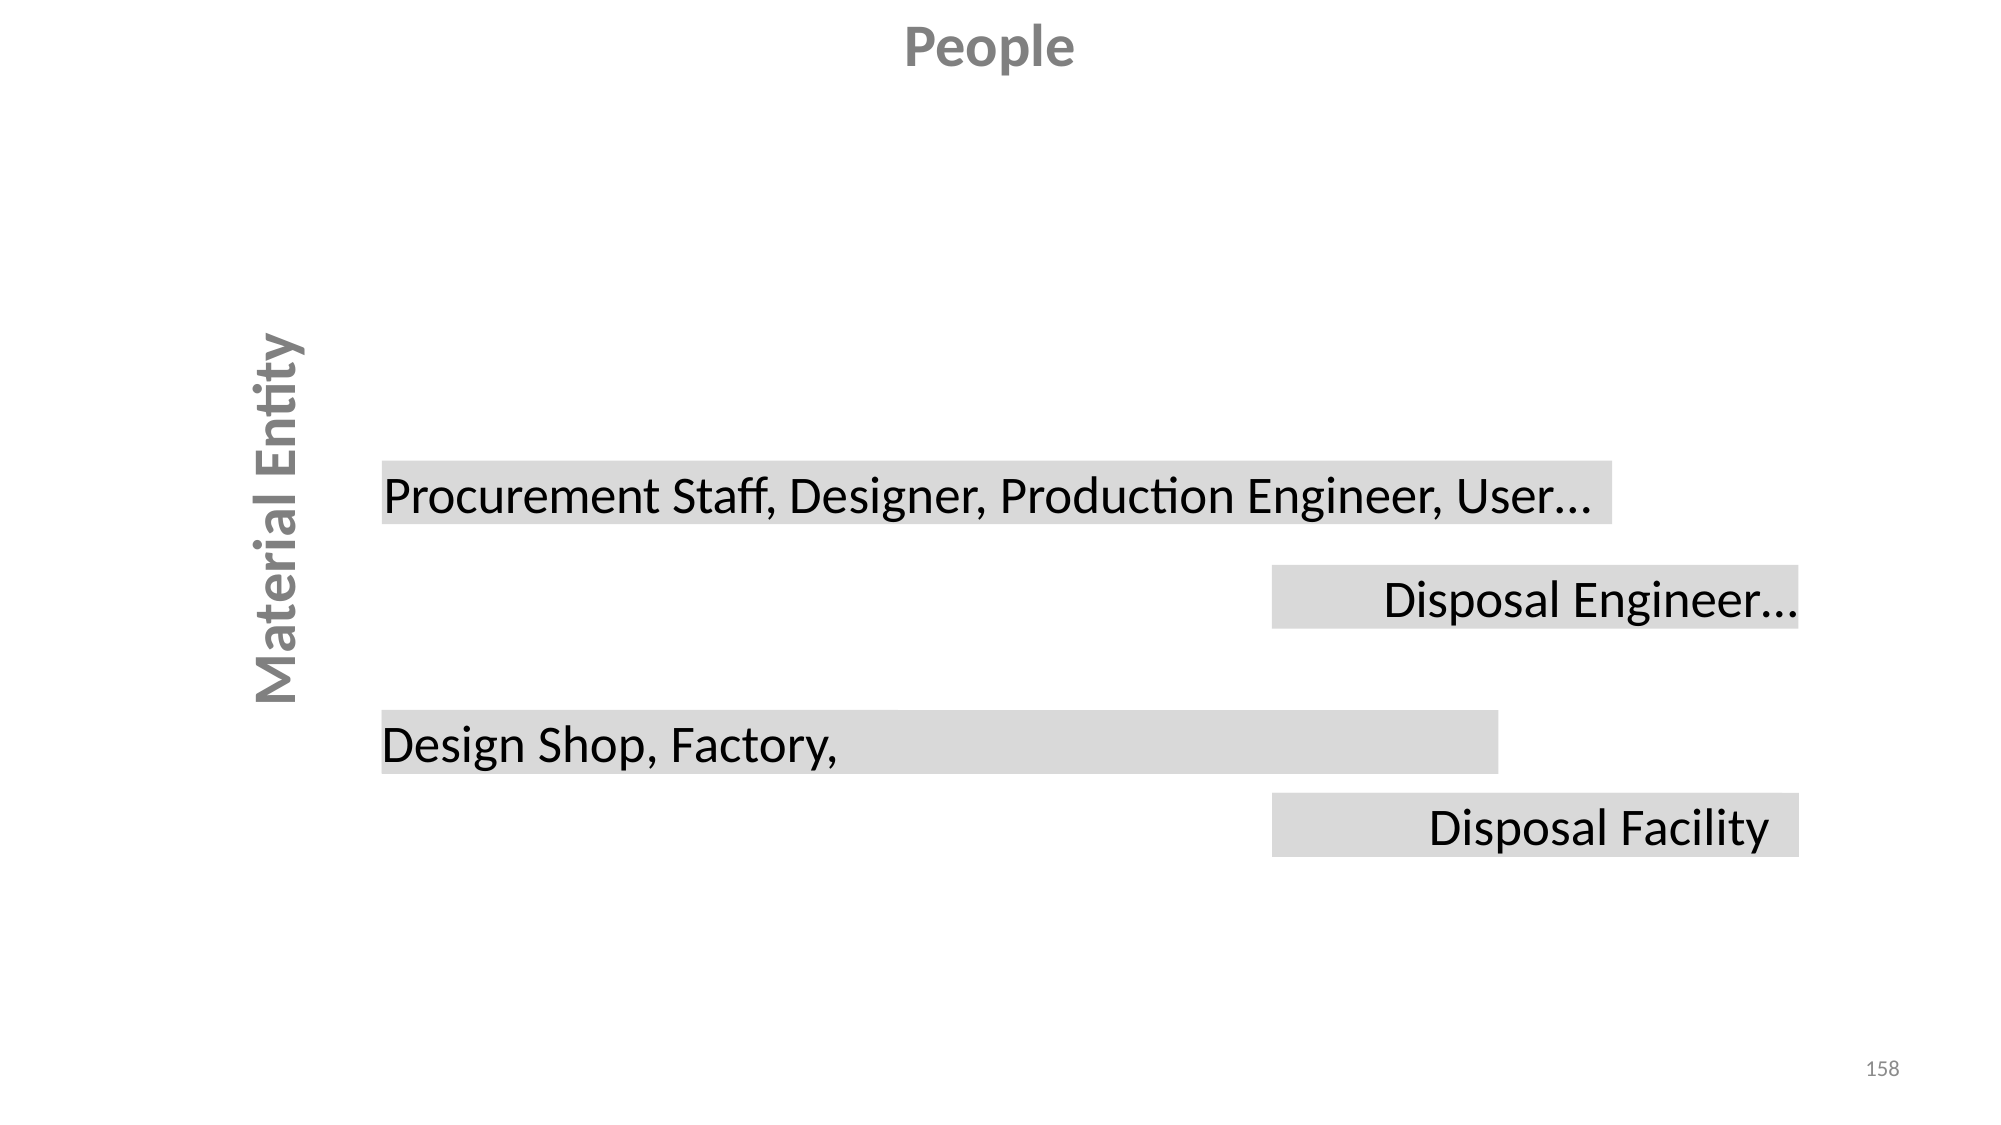

People
Procurement Staff, Designer, Production Engineer, User…
Material Entity
Disposal Engineer…
Design Shop, Factory,

Disposal Facility

158